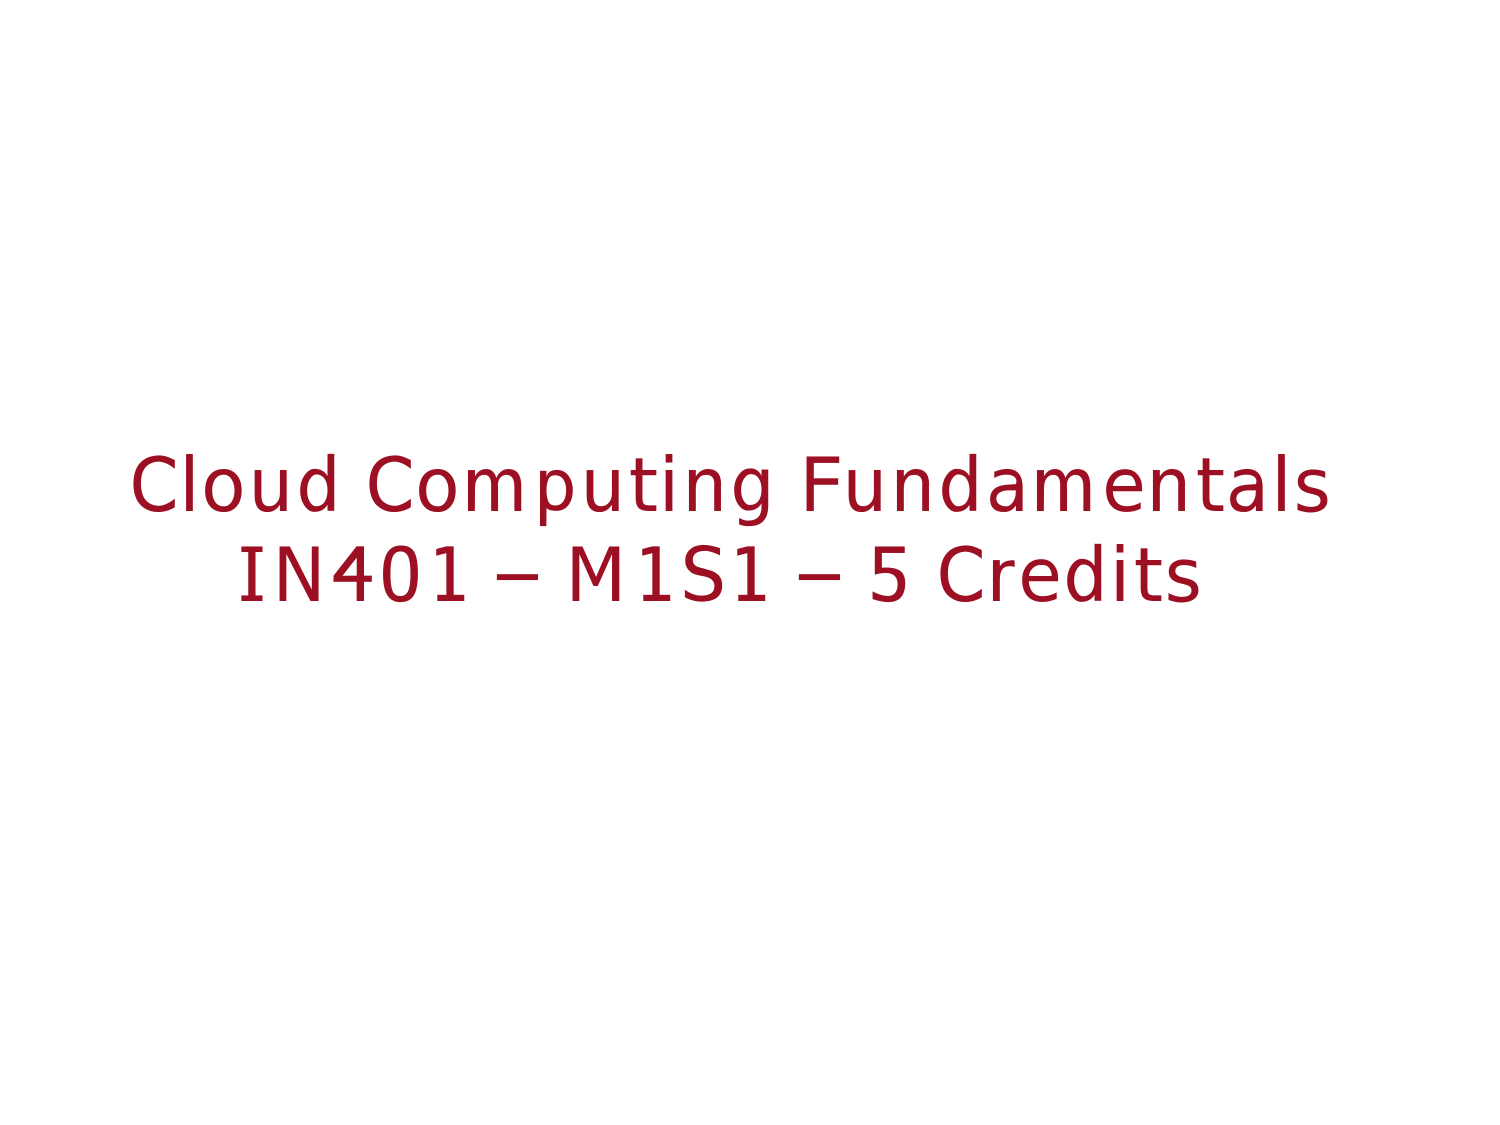

Cloud Computing Fundamentals
IN401 – M1S1 – 5 Credits